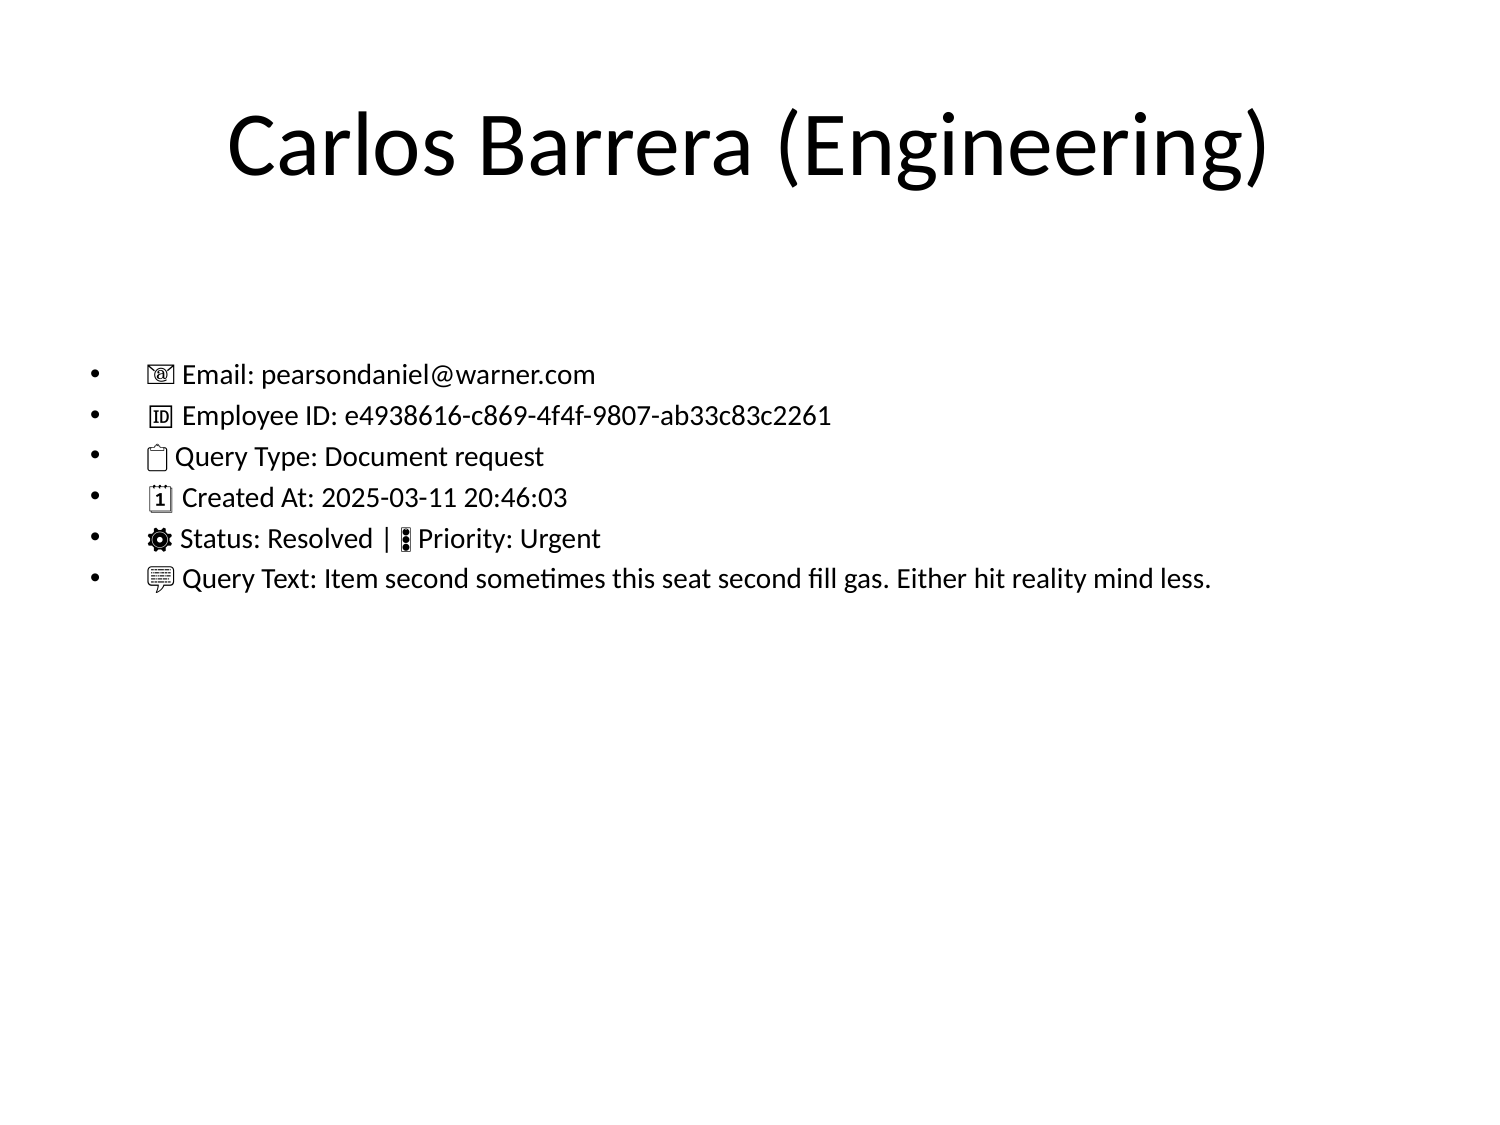

# Carlos Barrera (Engineering)

📧 Email: pearsondaniel@warner.com
🆔 Employee ID: e4938616-c869-4f4f-9807-ab33c83c2261
📋 Query Type: Document request
🗓 Created At: 2025-03-11 20:46:03
⚙ Status: Resolved | 🚦 Priority: Urgent
💬 Query Text: Item second sometimes this seat second fill gas. Either hit reality mind less.